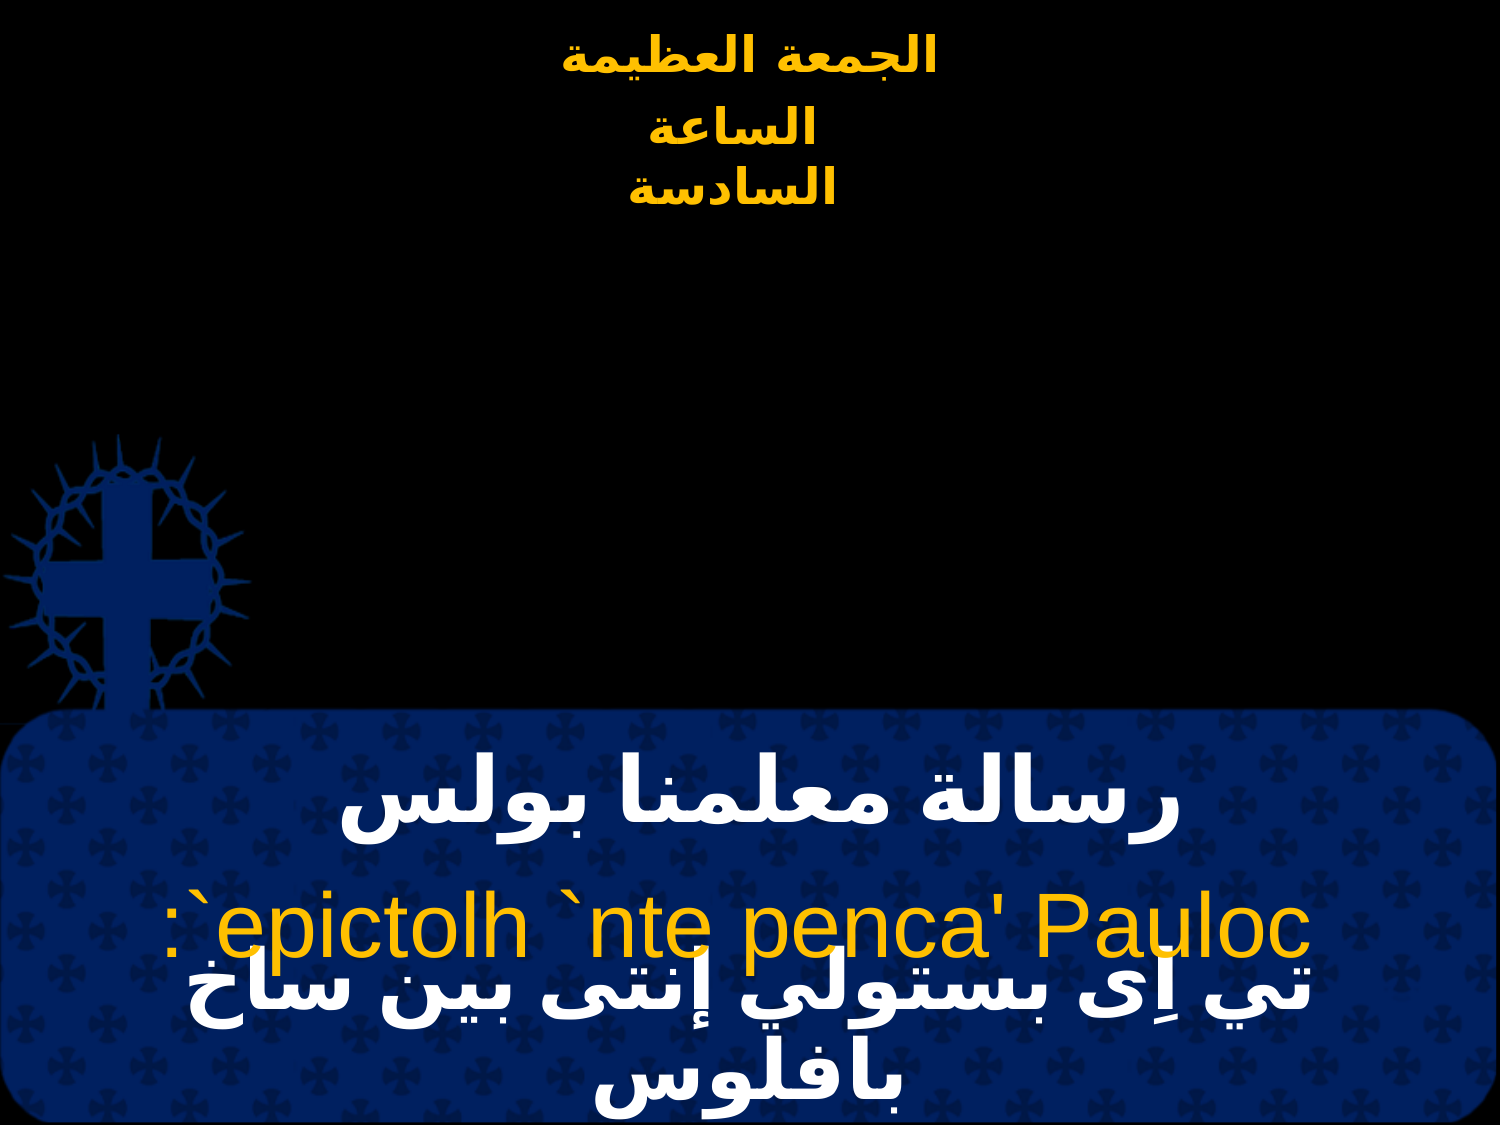

# رسالة معلمنا بولس
:`epictolh `nte penca' Pauloc
تي اِى بستولي إنتى بين ساخ بافلوس